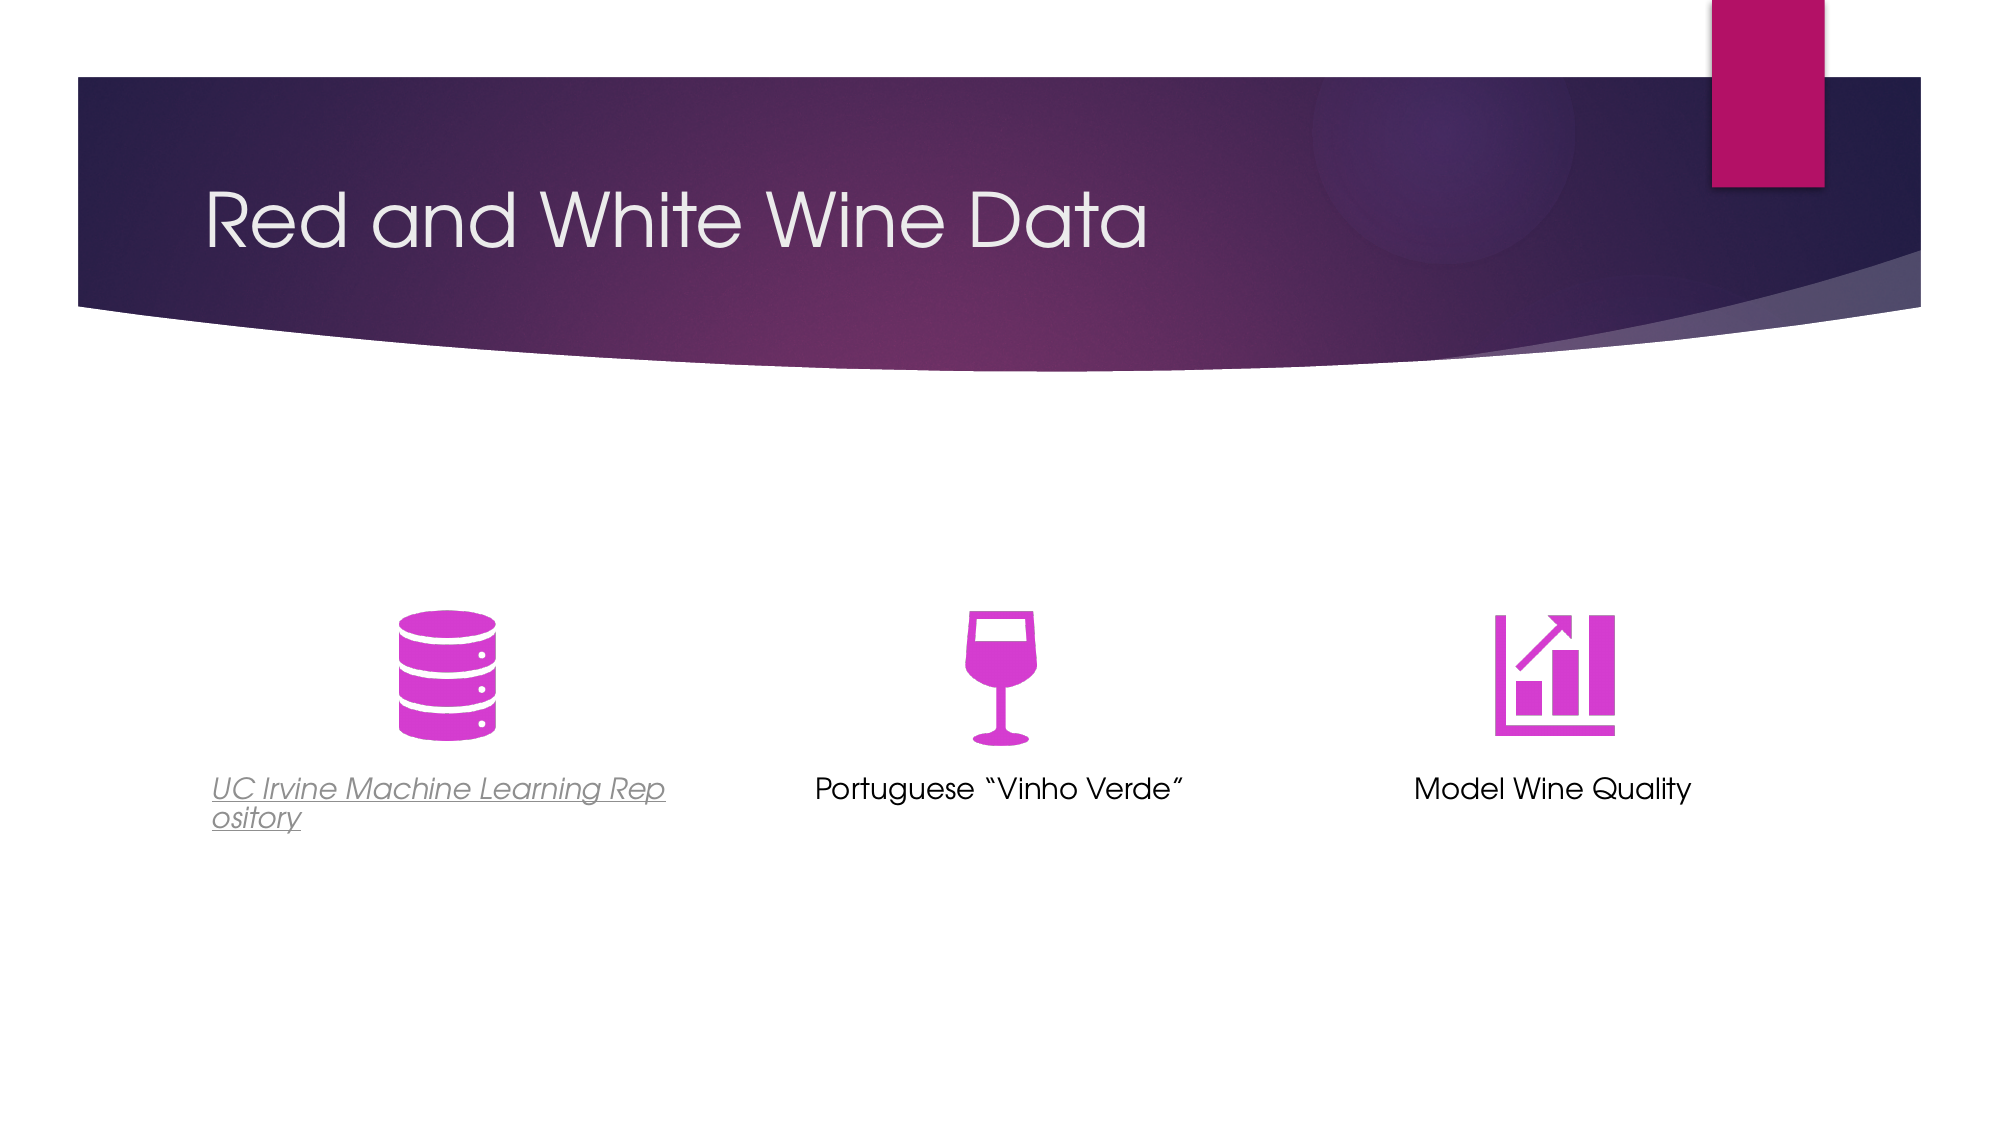

# Red and White Wine Data
UC Irvine Machine Learning Repository
Portuguese “Vinho Verde”
Model Wine Quality